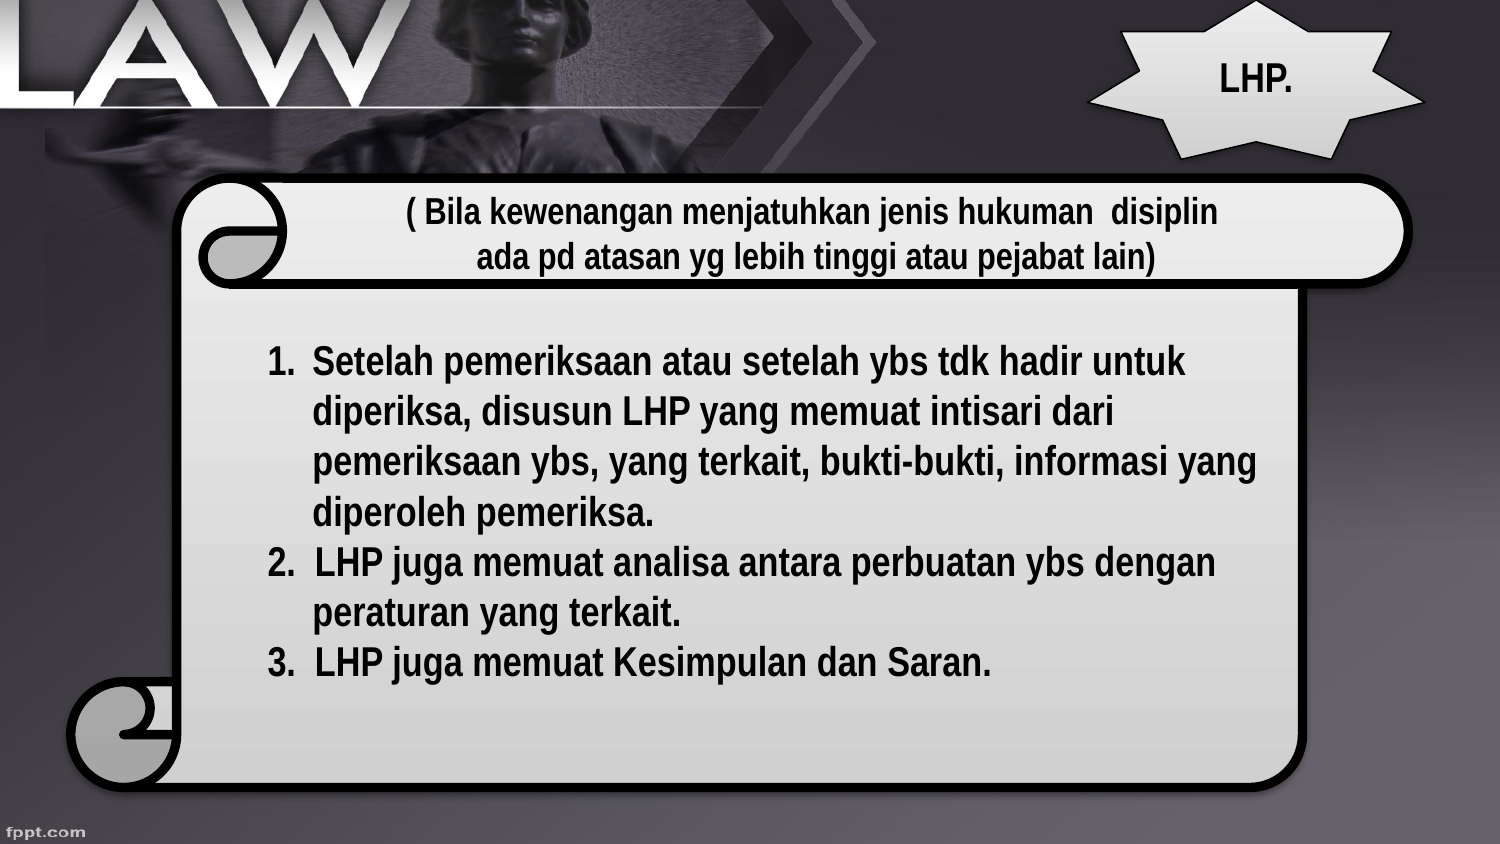

LHP.
Setelah pemeriksaan atau setelah ybs tdk hadir untuk diperiksa, disusun LHP yang memuat intisari dari pemeriksaan ybs, yang terkait, bukti-bukti, informasi yang diperoleh pemeriksa.
2.  LHP juga memuat analisa antara perbuatan ybs dengan peraturan yang terkait.
3.  LHP juga memuat Kesimpulan dan Saran.
( Bila kewenangan menjatuhkan jenis hukuman  disiplin
ada pd atasan yg lebih tinggi atau pejabat lain)